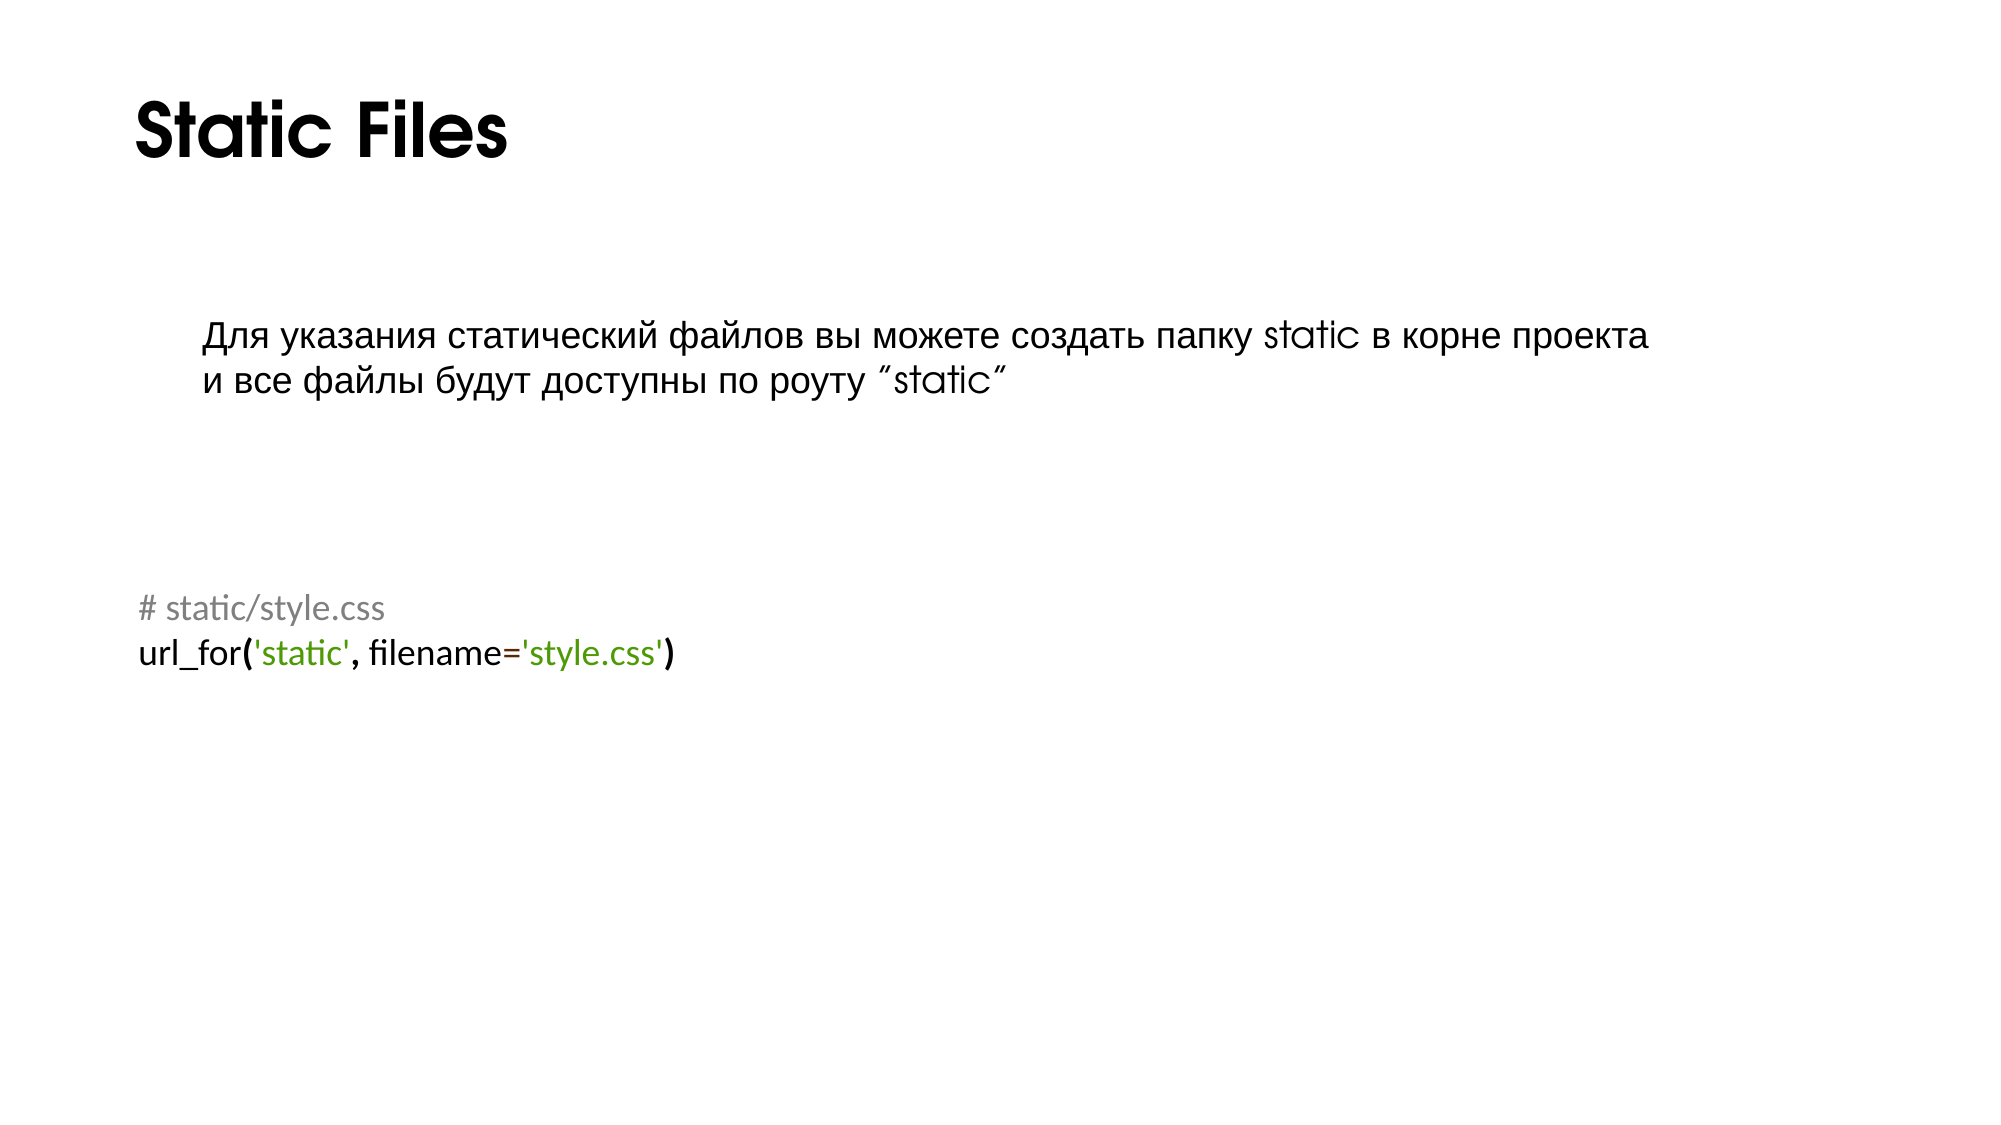

Static Files

Для указания статический файлов вы можете создать папку static в корне проекта
и все файлы будут доступны по роуту ”static”
# static/style.css
url_for('static', filename='style.css')